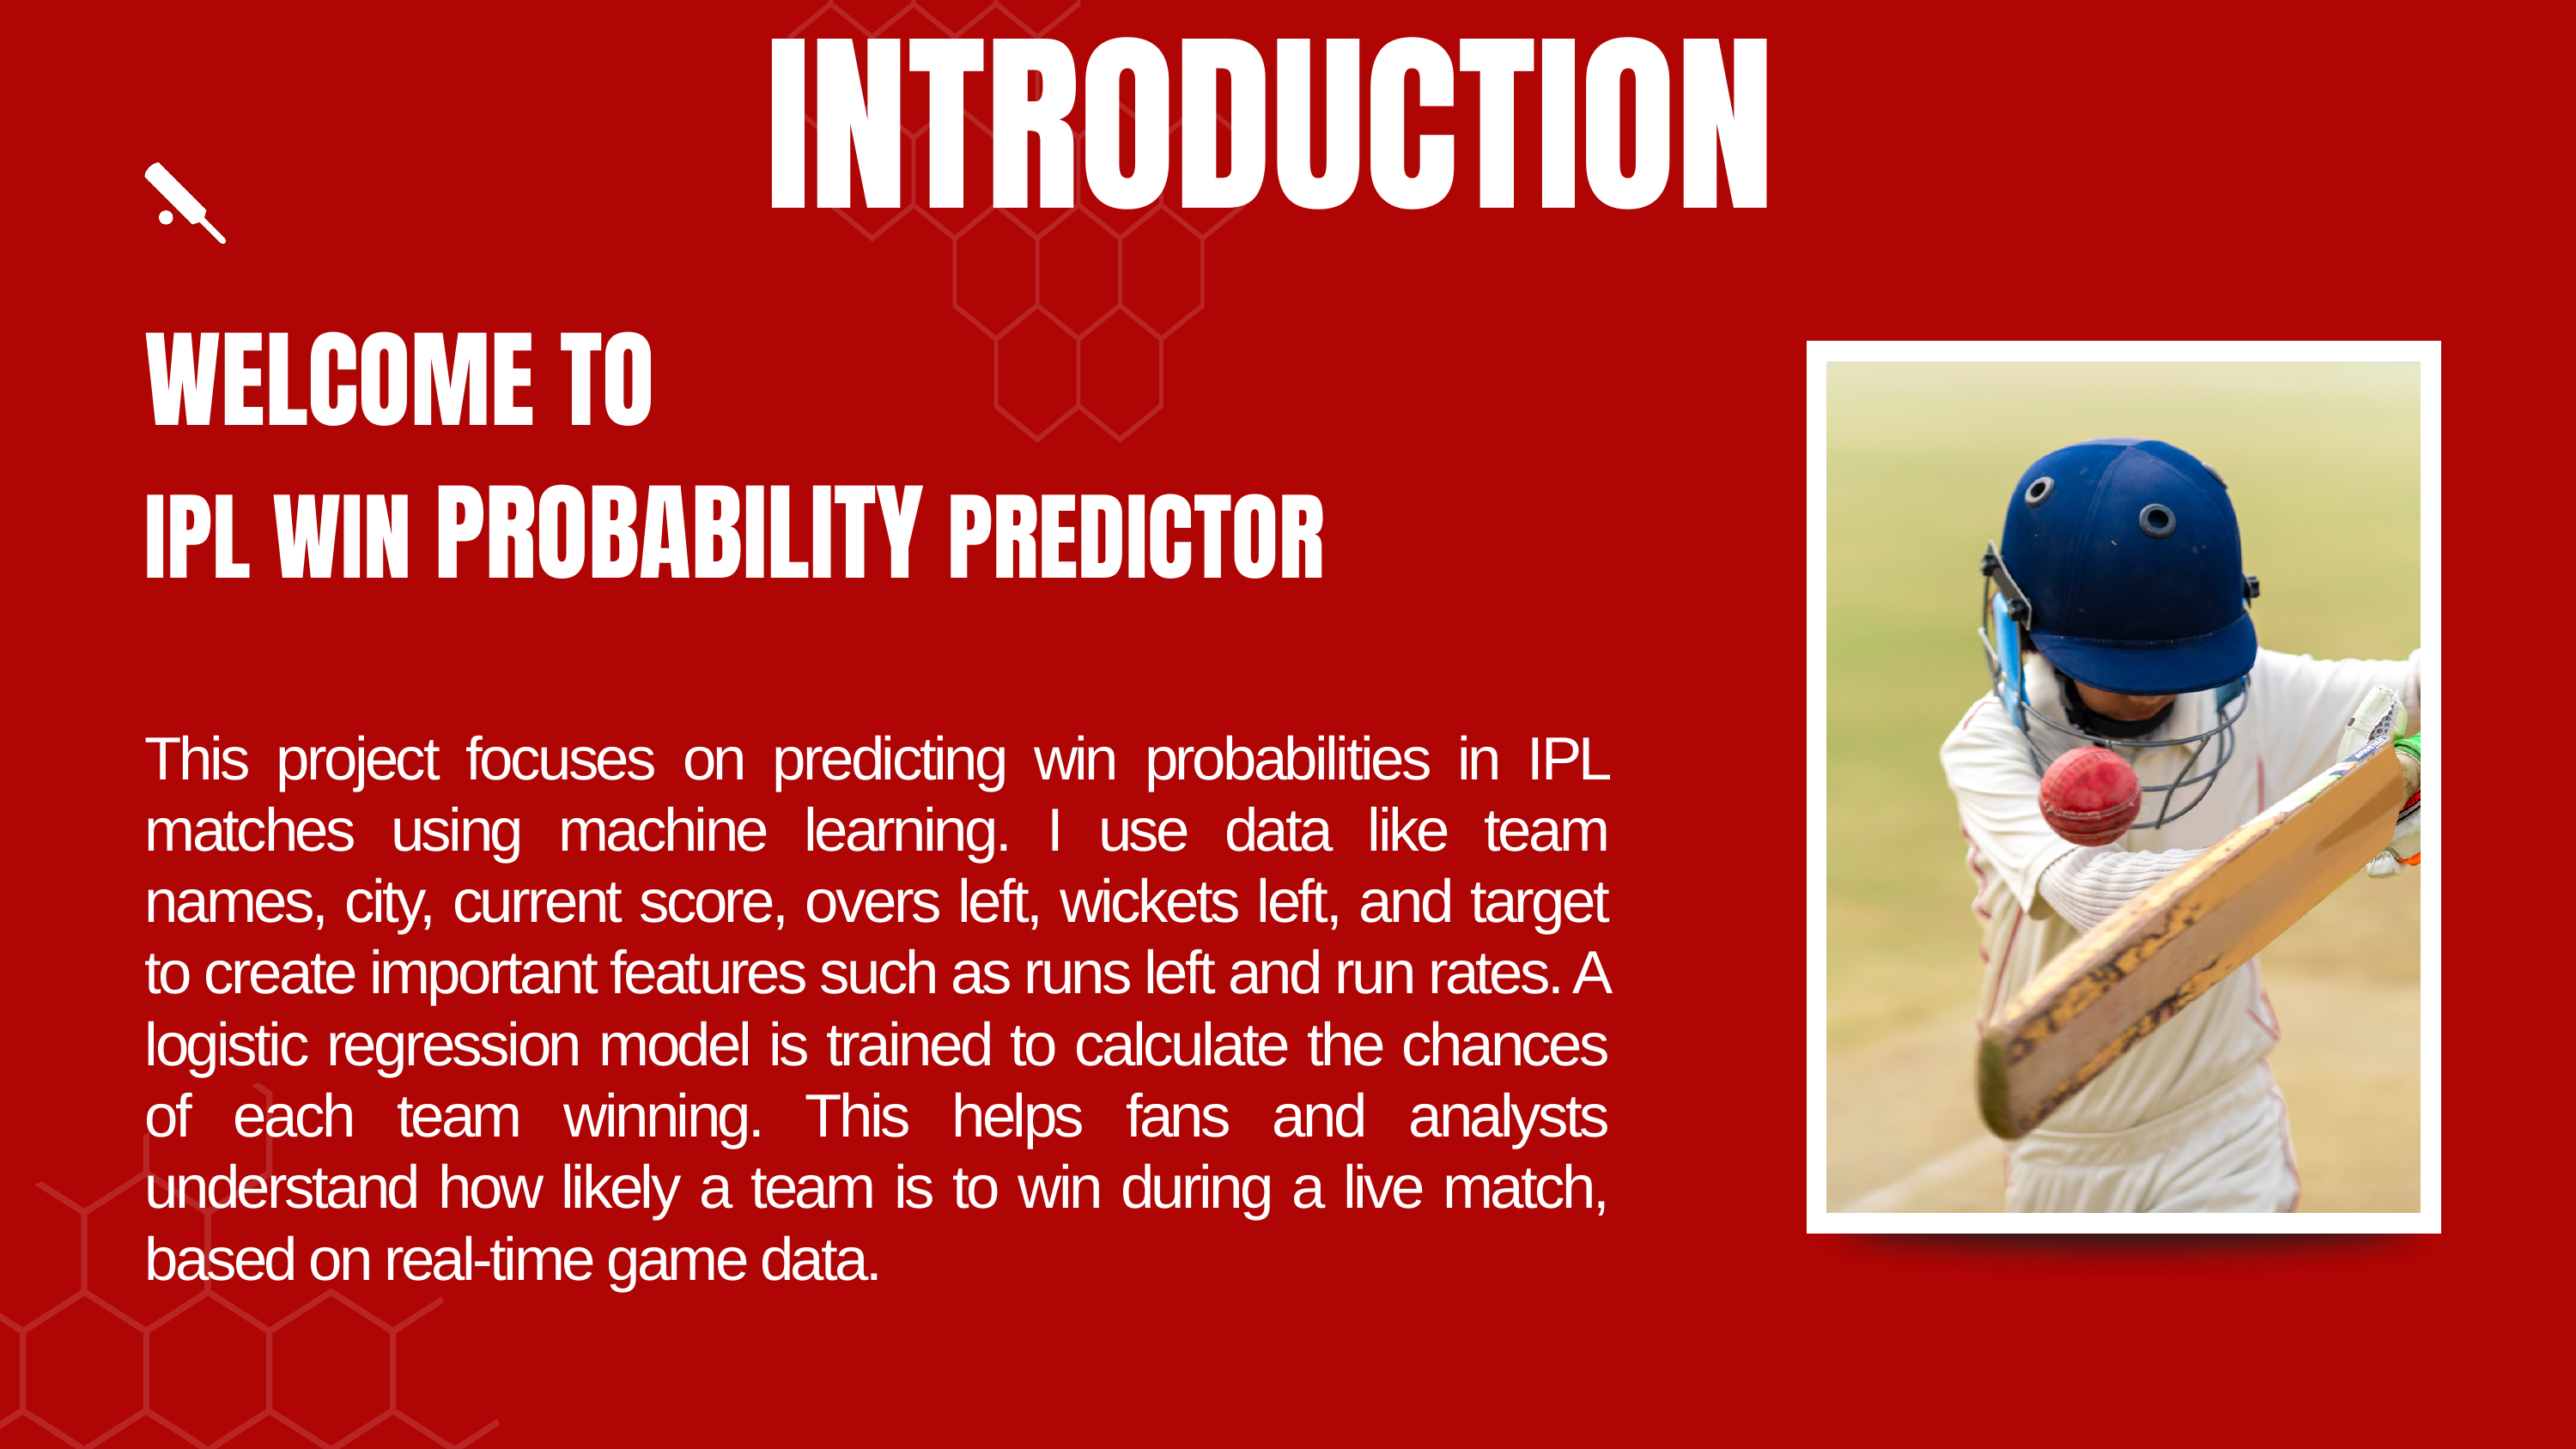

INTRODUCTION

WELCOME TO

IPL WIN PROBABILITY PREDICTOR
This project focuses on predicting win probabilities in IPL matches using machine learning. I use data like team names, city, current score, overs left, wickets left, and target to create important features such as runs left and run rates. A logistic regression model is trained to calculate the chances of each team winning. This helps fans and analysts understand how likely a team is to win during a live match, based on real-time game data.